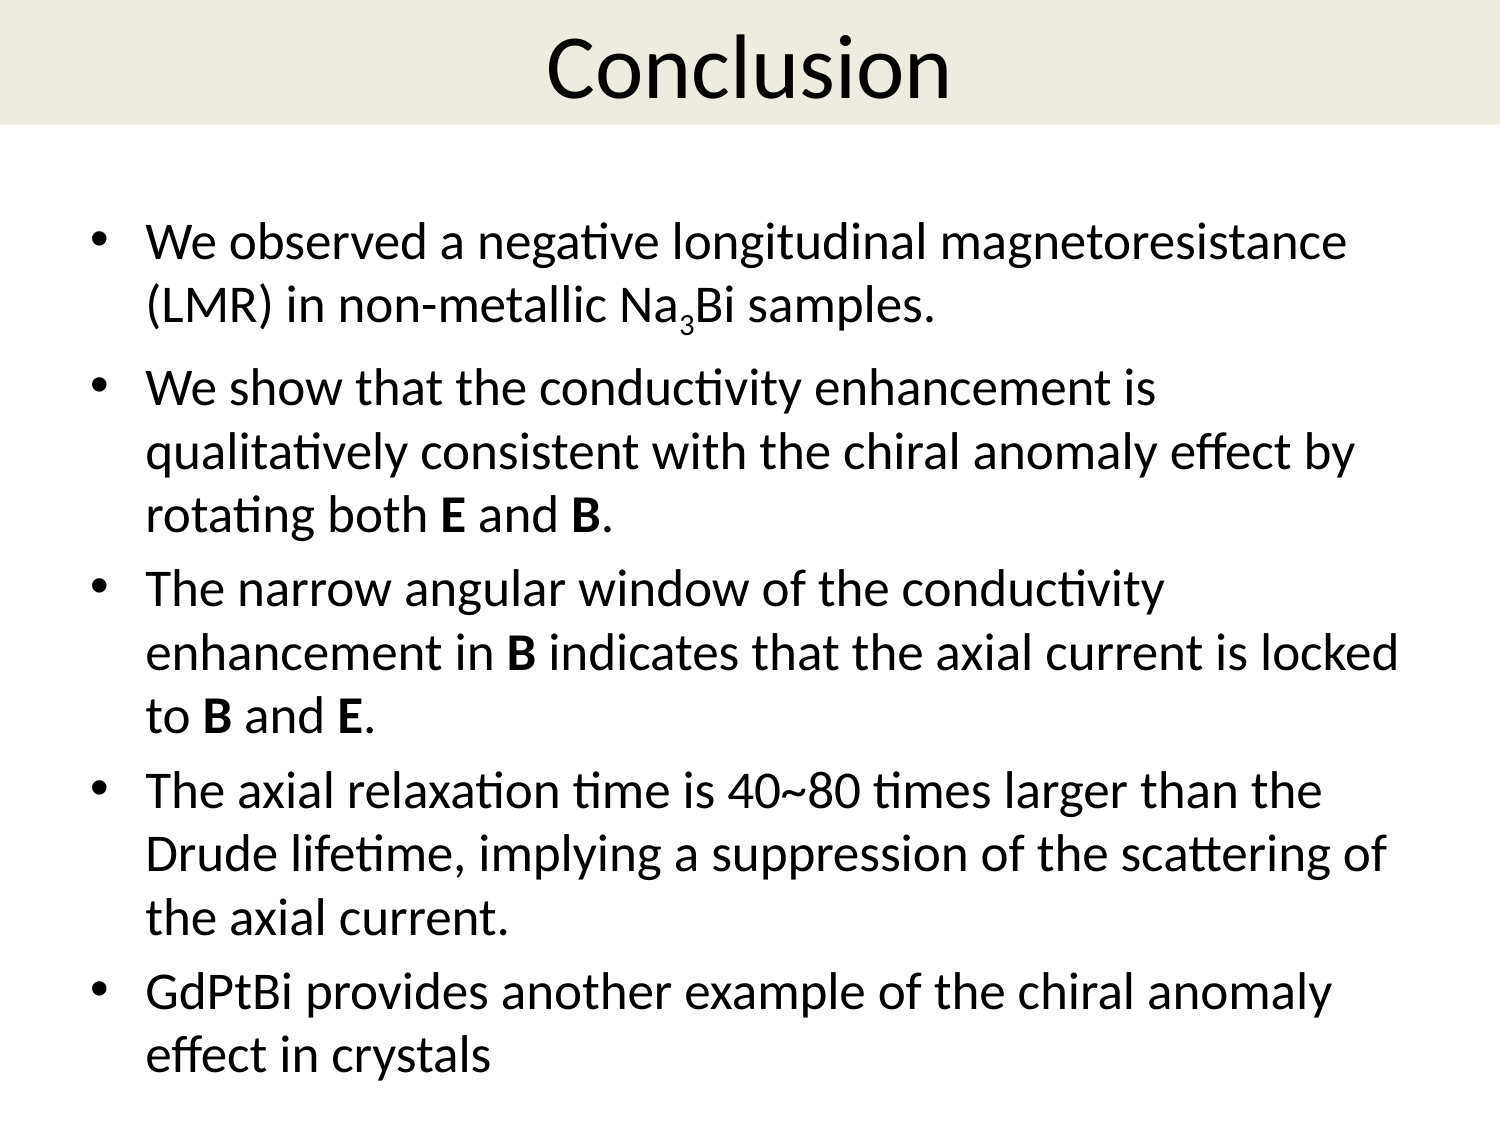

Conclusion
We observed a negative longitudinal magnetoresistance (LMR) in non-metallic Na3Bi samples.
We show that the conductivity enhancement is qualitatively consistent with the chiral anomaly effect by rotating both E and B.
The narrow angular window of the conductivity enhancement in B indicates that the axial current is locked to B and E.
The axial relaxation time is 40~80 times larger than the Drude lifetime, implying a suppression of the scattering of the axial current.
GdPtBi provides another example of the chiral anomaly effect in crystals